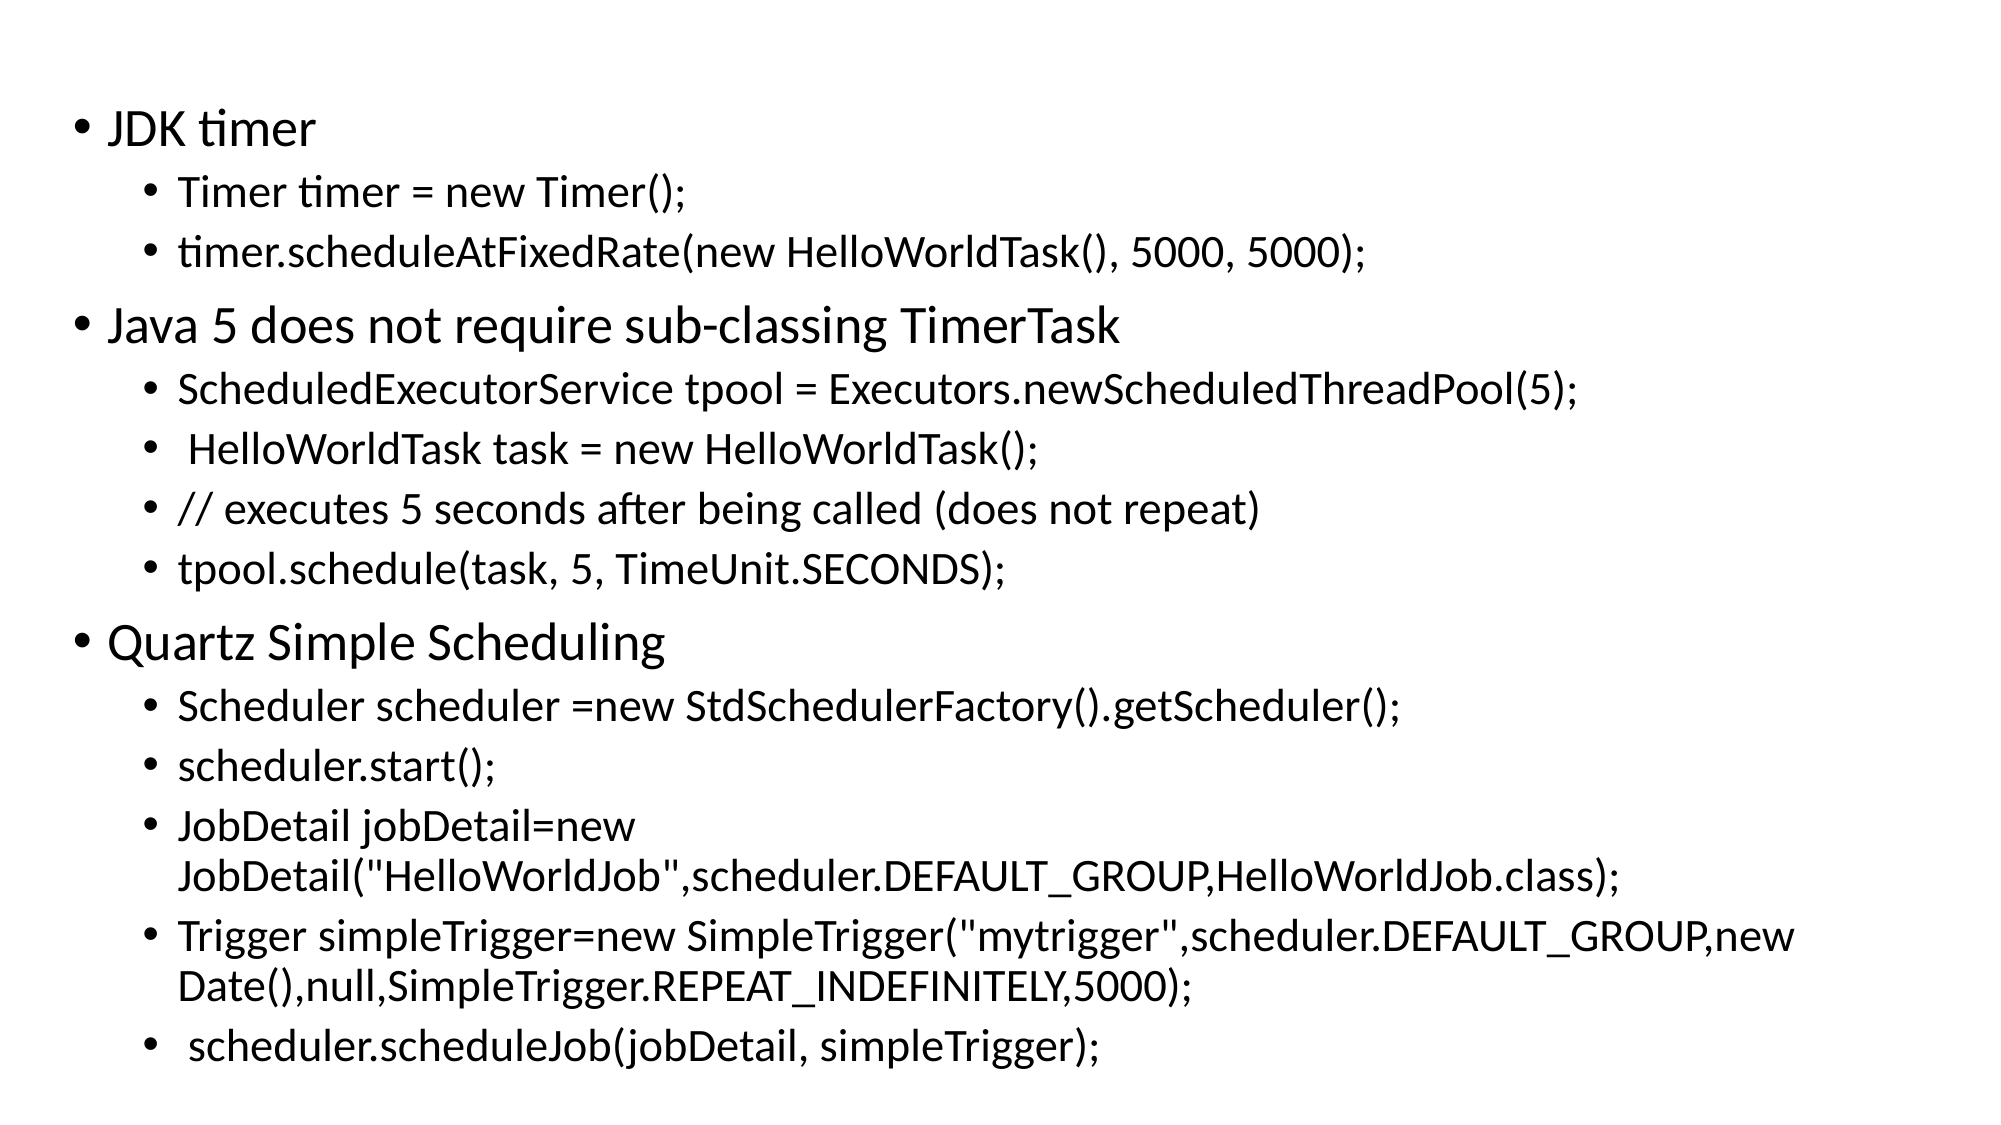

JDK timer
Timer timer = new Timer();
timer.scheduleAtFixedRate(new HelloWorldTask(), 5000, 5000);
Java 5 does not require sub-classing TimerTask
ScheduledExecutorService tpool = Executors.newScheduledThreadPool(5);
 HelloWorldTask task = new HelloWorldTask();
// executes 5 seconds after being called (does not repeat)
tpool.schedule(task, 5, TimeUnit.SECONDS);
Quartz Simple Scheduling
Scheduler scheduler =new StdSchedulerFactory().getScheduler();
scheduler.start();
JobDetail jobDetail=new JobDetail("HelloWorldJob",scheduler.DEFAULT_GROUP,HelloWorldJob.class);
Trigger simpleTrigger=new SimpleTrigger("mytrigger",scheduler.DEFAULT_GROUP,new Date(),null,SimpleTrigger.REPEAT_INDEFINITELY,5000);
 scheduler.scheduleJob(jobDetail, simpleTrigger);